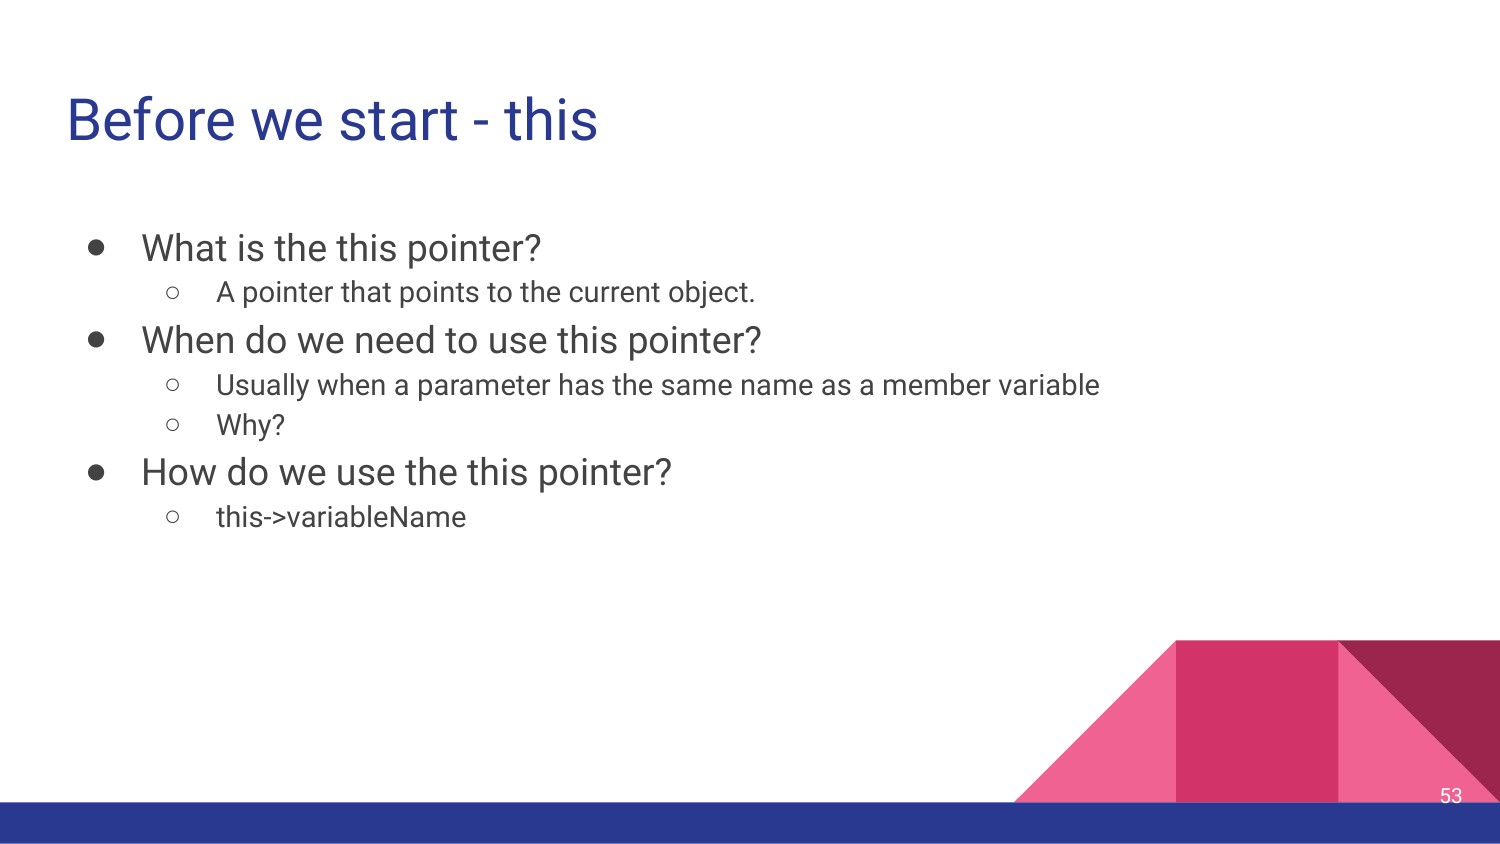

# Before we start - this
What is the this pointer?
A pointer that points to the current object.
When do we need to use this pointer?
Usually when a parameter has the same name as a member variable
Why?
How do we use the this pointer?
this->variableName
53